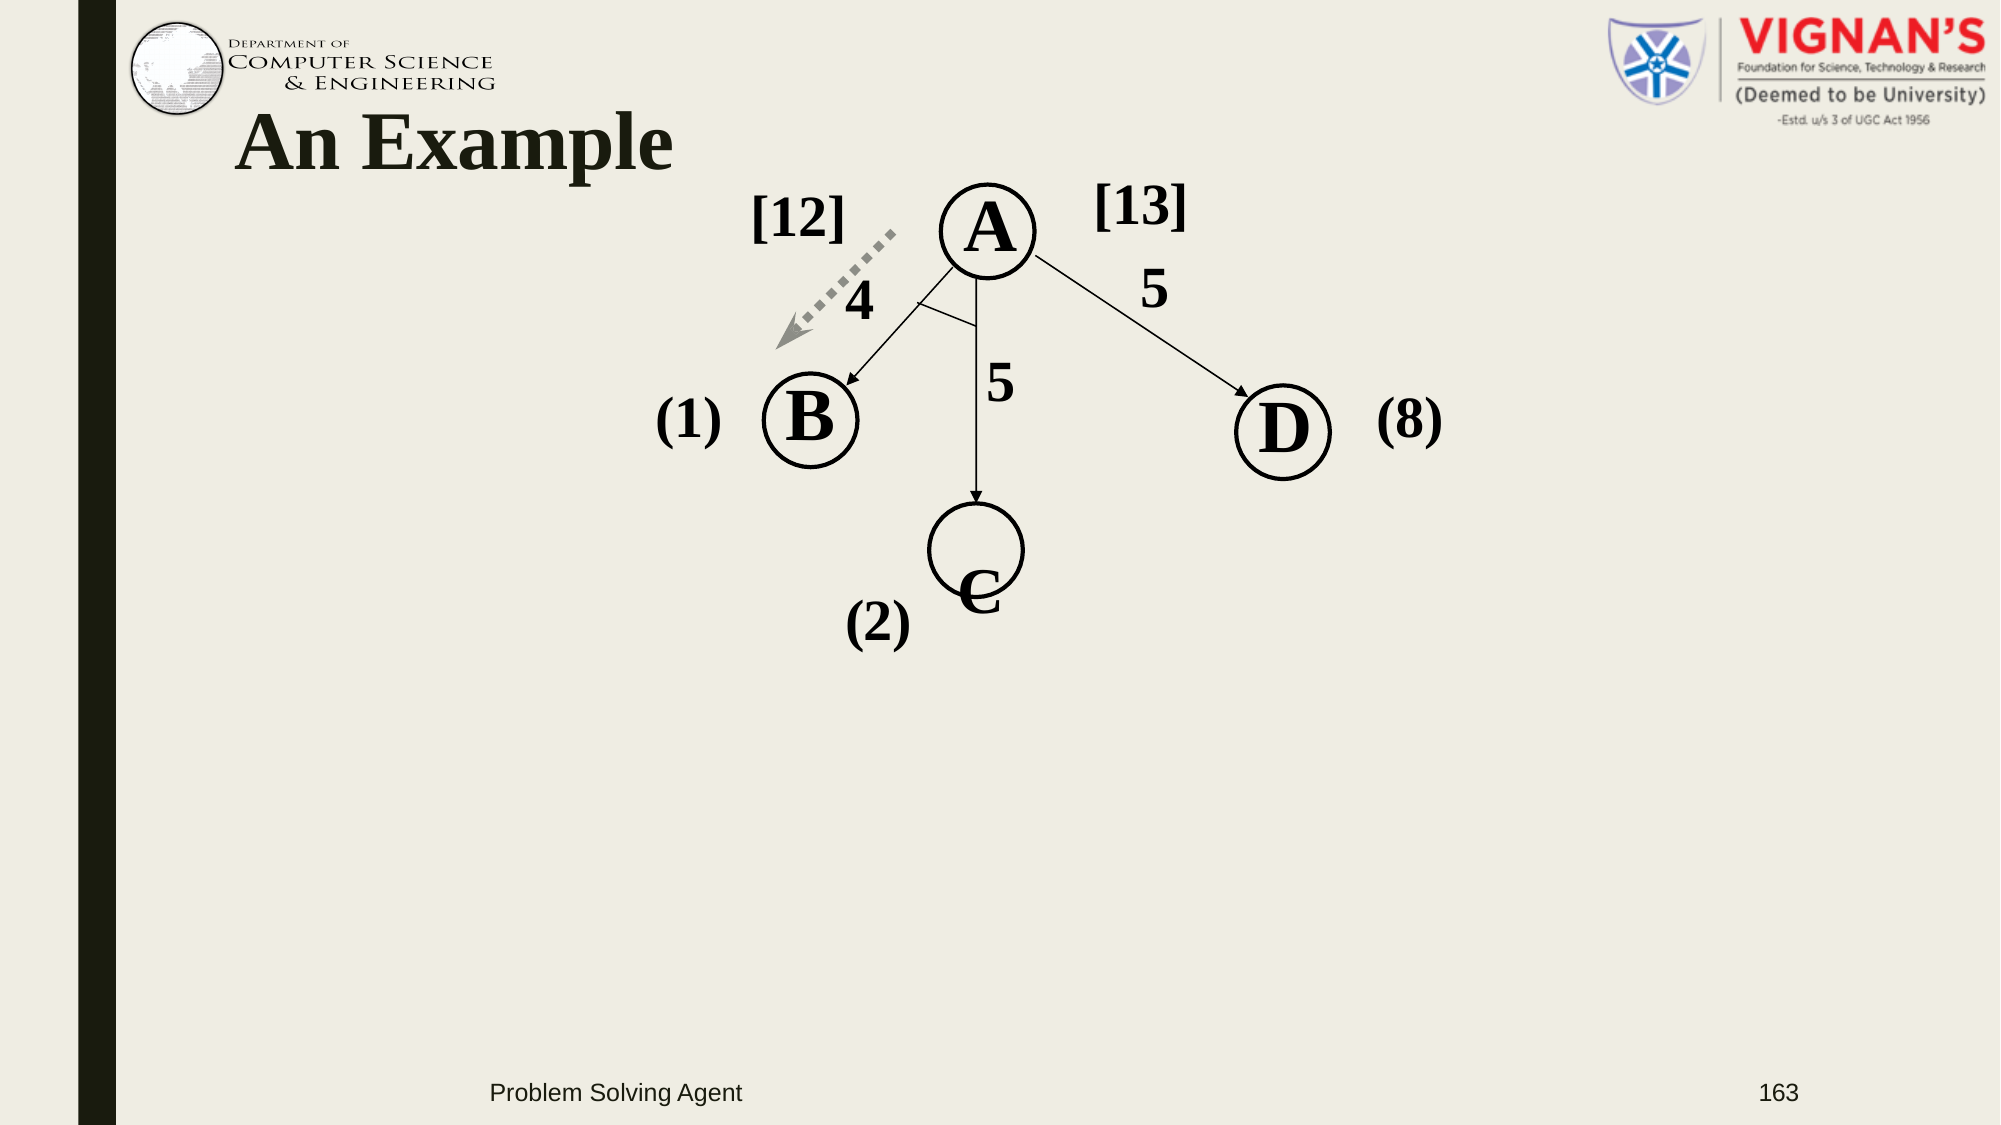

# An Example
[13]
5
[12]
4
B
A

5

D
(1)
(8)
(2)	C
Problem Solving Agent
163